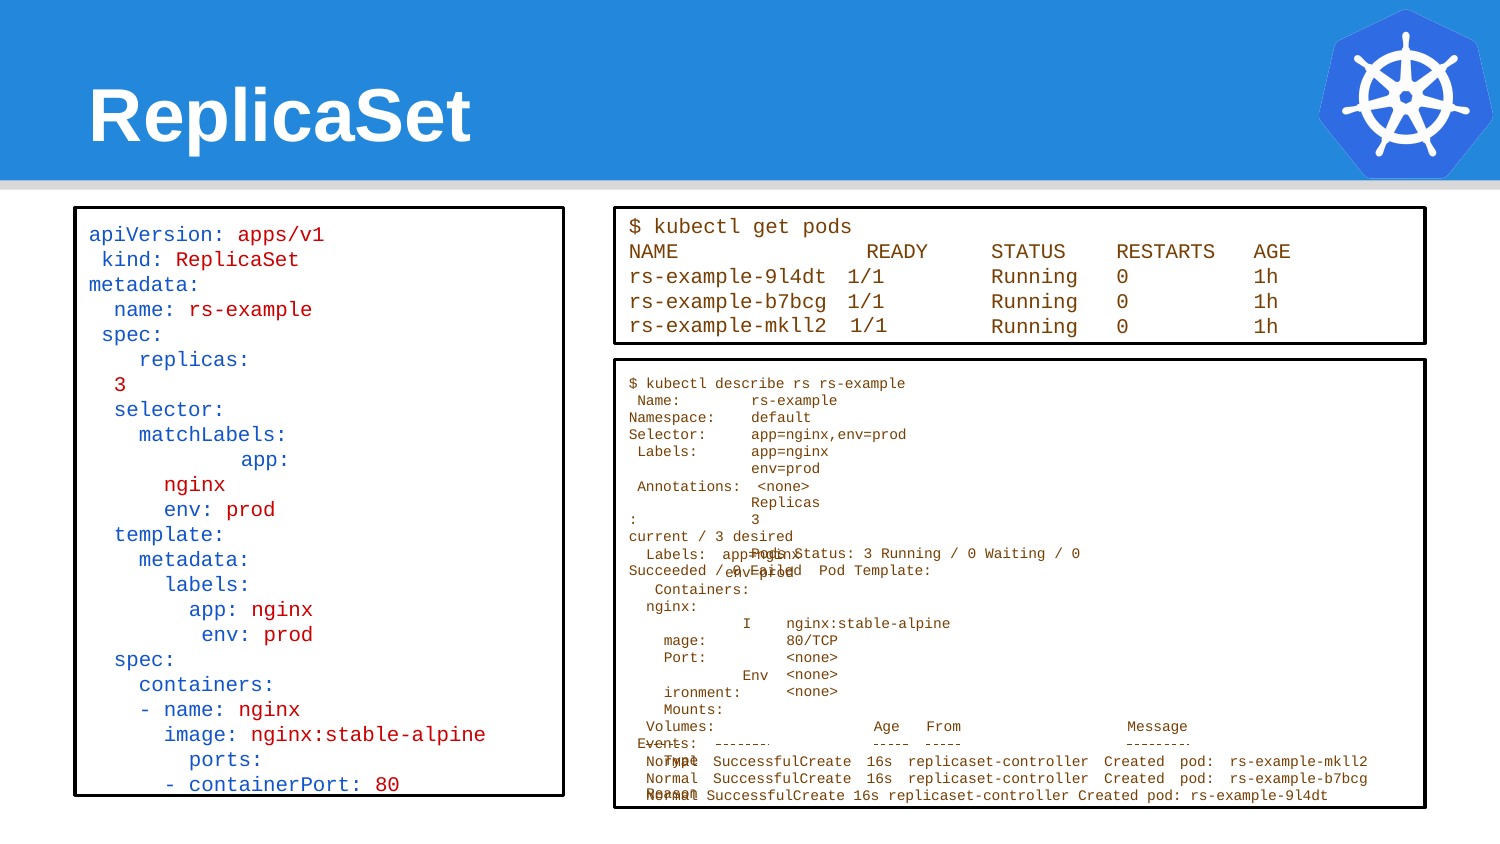

# ReplicaSet
apiVersion: apps/v1  kind: ReplicaSet  metadata:
name: rs-example  spec:
replicas: 3  selector:
matchLabels:  app: nginx  env: prod
template:  metadata:
labels:  app: nginx  env: prod
spec:
containers:
- name: nginx
image: nginx:stable-alpine  ports:
- containerPort: 80

$ kubectl get pods
NAME	READY
rs-example-9l4dt 1/1  rs-example-b7bcg 1/1  rs-example-mkll2 1/1
STATUS	RESTARTS	AGE
Running	0	1h
Running	0	1h
Running	0	1h

$ kubectl describe rs rs-example  Name:	rs-example  Namespace:	default
Selector:	app=nginx,env=prod  Labels:	app=nginx
env=prod  Annotations: <none>
Replicas:	3 current / 3 desired
Pods Status: 3 Running / 0 Waiting / 0 Succeeded / 0 Failed  Pod Template:
Labels: app=nginx
env=prod  Containers:  nginx:
Image:  Port:
Environment:  Mounts:
Volumes:  Events:
Type	Reason
nginx:stable-alpine
80/TCP
<none>
<none>
<none>
Age	From	Message

Normal SuccessfulCreate 16s replicaset-controller Created pod: rs-example-mkll2  Normal SuccessfulCreate 16s replicaset-controller Created pod: rs-example-b7bcg  Normal SuccessfulCreate 16s replicaset-controller Created pod: rs-example-9l4dt